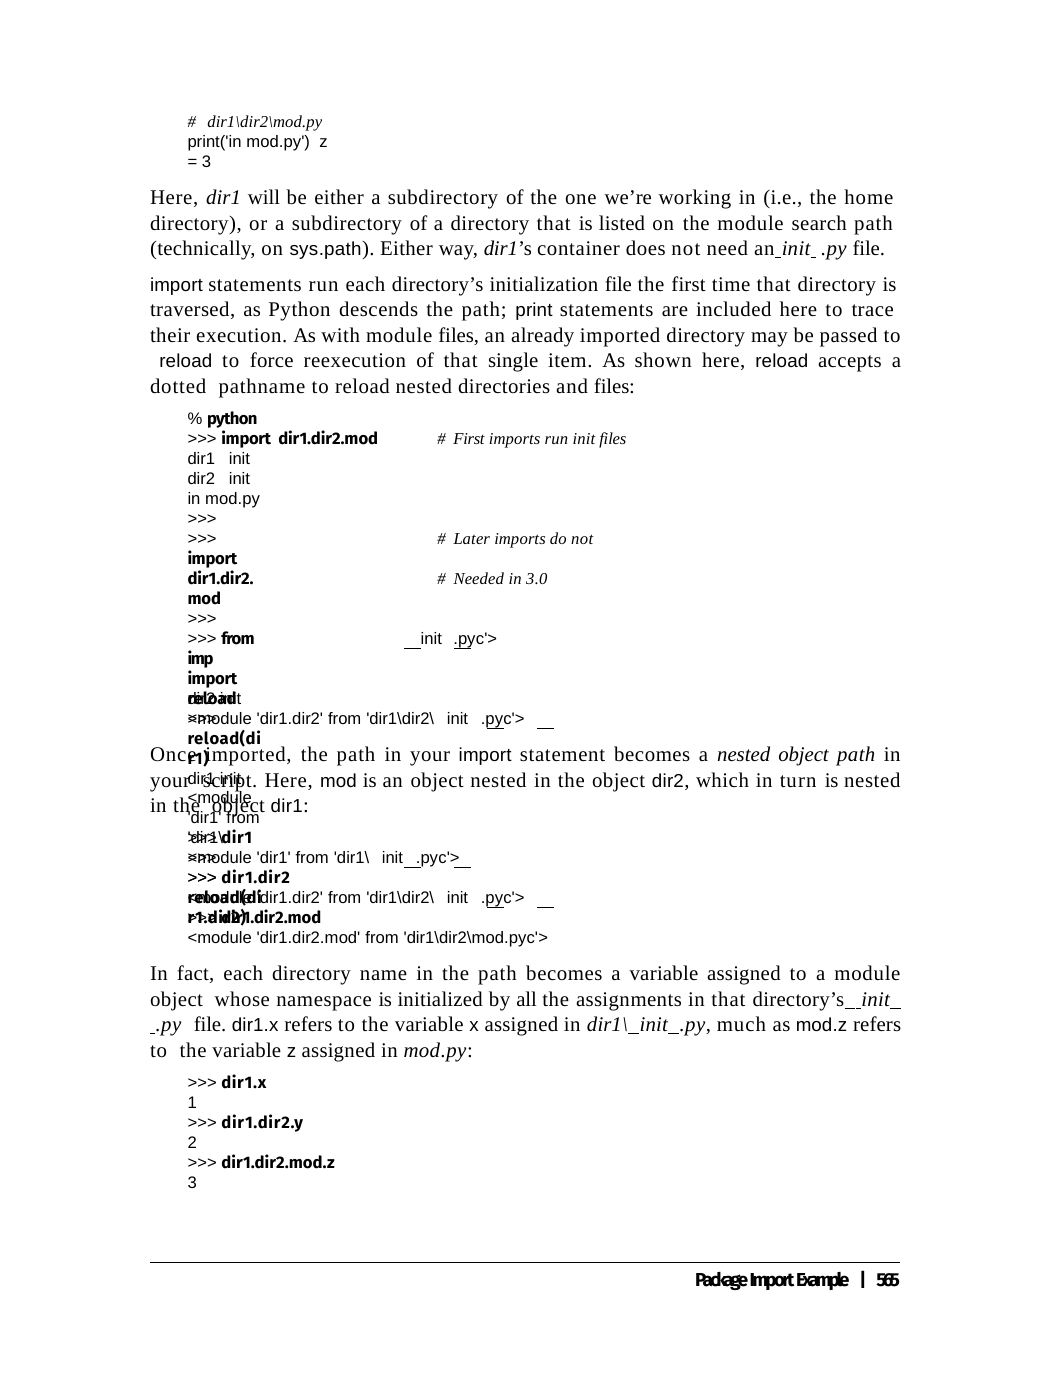

# dir1\dir2\mod.py  print('in mod.py')  z = 3
Here, dir1 will be either a subdirectory of the one we’re working in (i.e., the home  directory), or a subdirectory of a directory that is listed on the module search path  (technically, on sys.path). Either way, dir1’s container does not need an init .py file.
import statements run each directory’s initialization file the first time that directory is  traversed, as Python descends the path; print statements are included here to trace  their execution. As with module files, an already imported directory may be passed to  reload to force reexecution of that single item. As shown here, reload accepts a dotted  pathname to reload nested directories and files:
% python
>>> import dir1.dir2.mod
dir1 init  dir2 init  in mod.py
>>>
>>> import dir1.dir2.mod
>>>
>>> from imp import reload
>>> reload(dir1)
dir1 init
<module 'dir1' from 'dir1\
>>>
>>> reload(dir1.dir2)
# First imports run init files
# Later imports do not
# Needed in 3.0
init .pyc'>

dir2 init
<module 'dir1.dir2' from 'dir1\dir2\ init .pyc'>
Once imported, the path in your import statement becomes a nested object path in your  script. Here, mod is an object nested in the object dir2, which in turn is nested in the  object dir1:
>>> dir1
<module 'dir1' from 'dir1\ init .pyc'>
>>> dir1.dir2
<module 'dir1.dir2' from 'dir1\dir2\ init .pyc'>
>>> dir1.dir2.mod
<module 'dir1.dir2.mod' from 'dir1\dir2\mod.pyc'>
In fact, each directory name in the path becomes a variable assigned to a module object  whose namespace is initialized by all the assignments in that directory’s   init    .py  file. dir1.x refers to the variable x assigned in dir1\  init  .py, much as mod.z refers to  the variable z assigned in mod.py:
>>> dir1.x
1
>>> dir1.dir2.y
2
>>> dir1.dir2.mod.z
3

Package Import Example  |  565